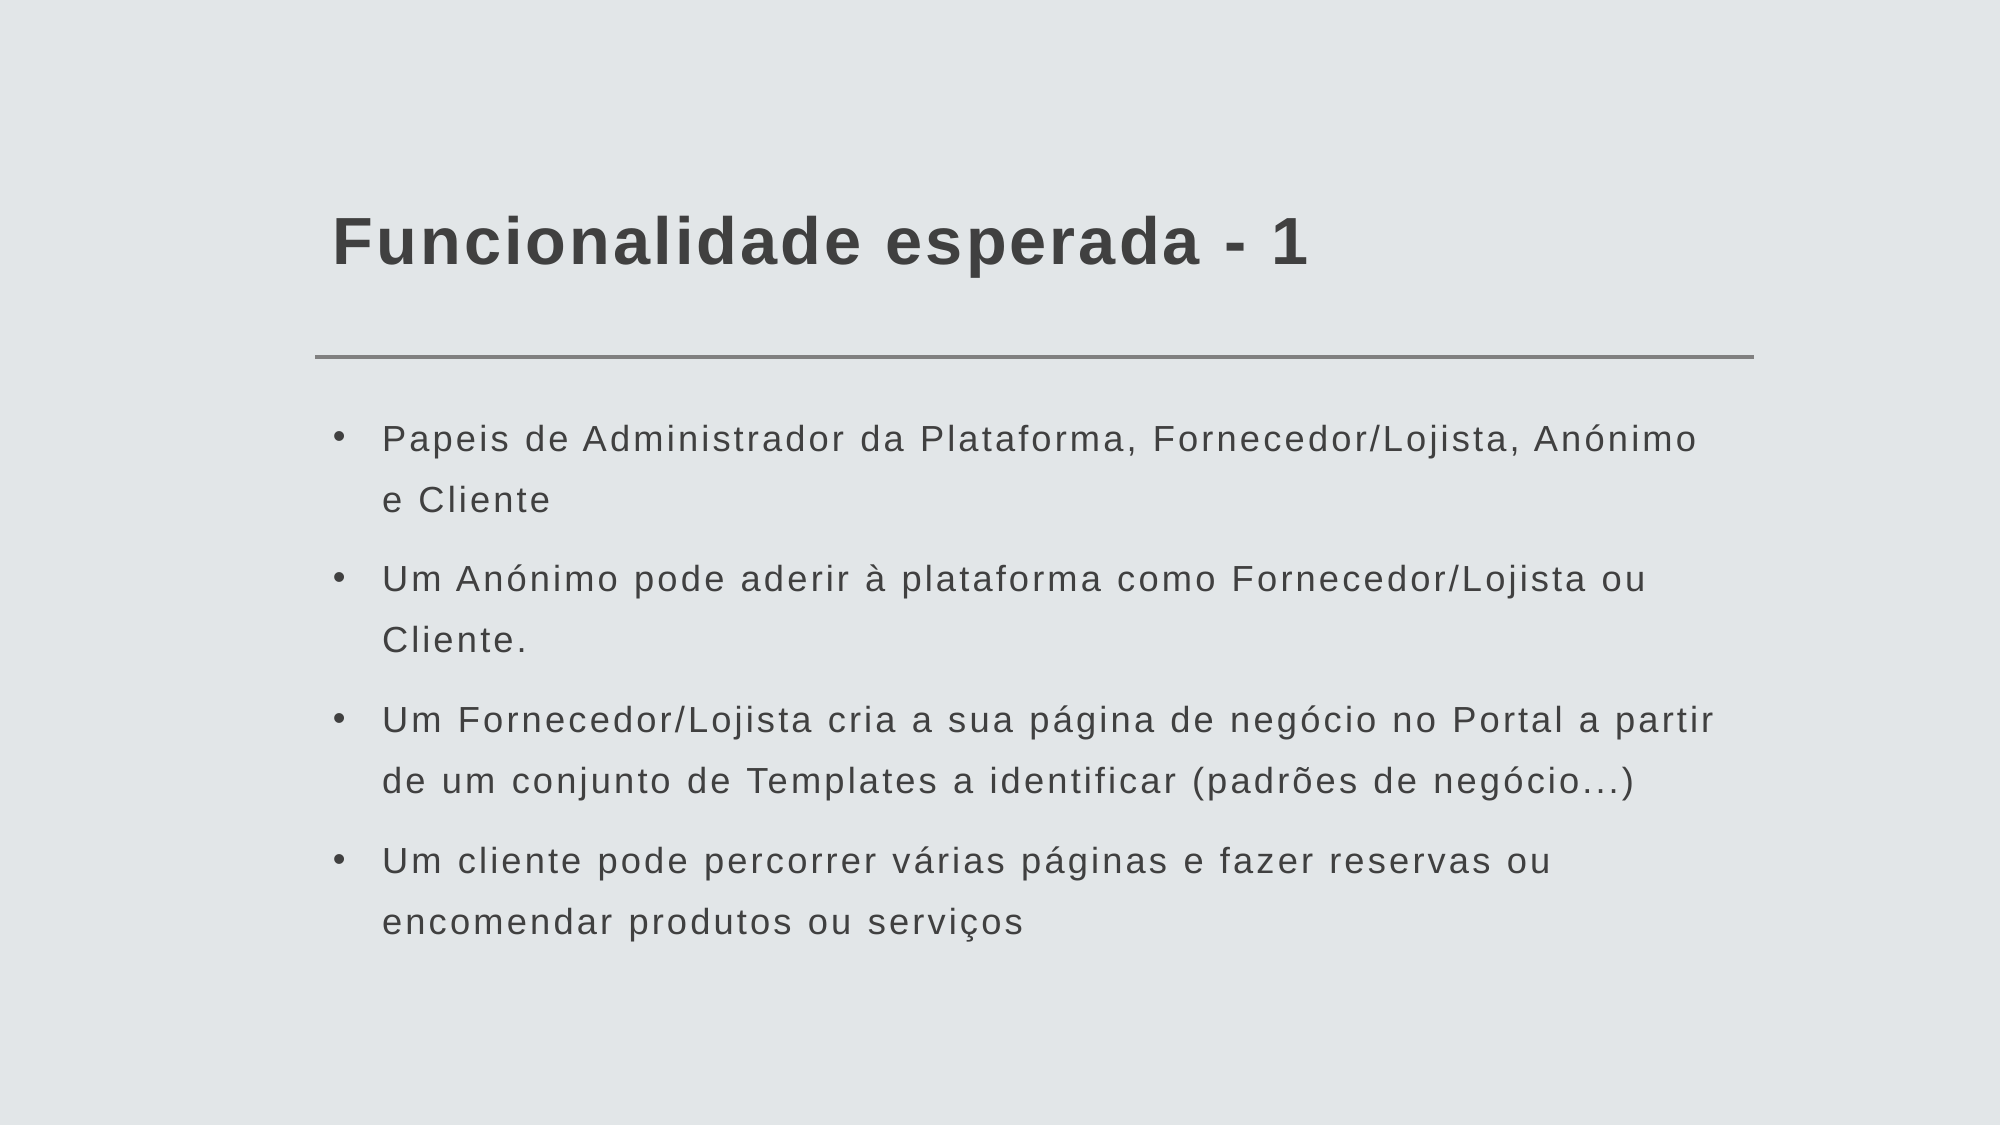

# Funcionalidade esperada - 1
Papeis de Administrador da Plataforma, Fornecedor/Lojista, Anónimo e Cliente
Um Anónimo pode aderir à plataforma como Fornecedor/Lojista ou Cliente.
Um Fornecedor/Lojista cria a sua página de negócio no Portal a partir de um conjunto de Templates a identificar (padrões de negócio...)
Um cliente pode percorrer várias páginas e fazer reservas ou encomendar produtos ou serviços